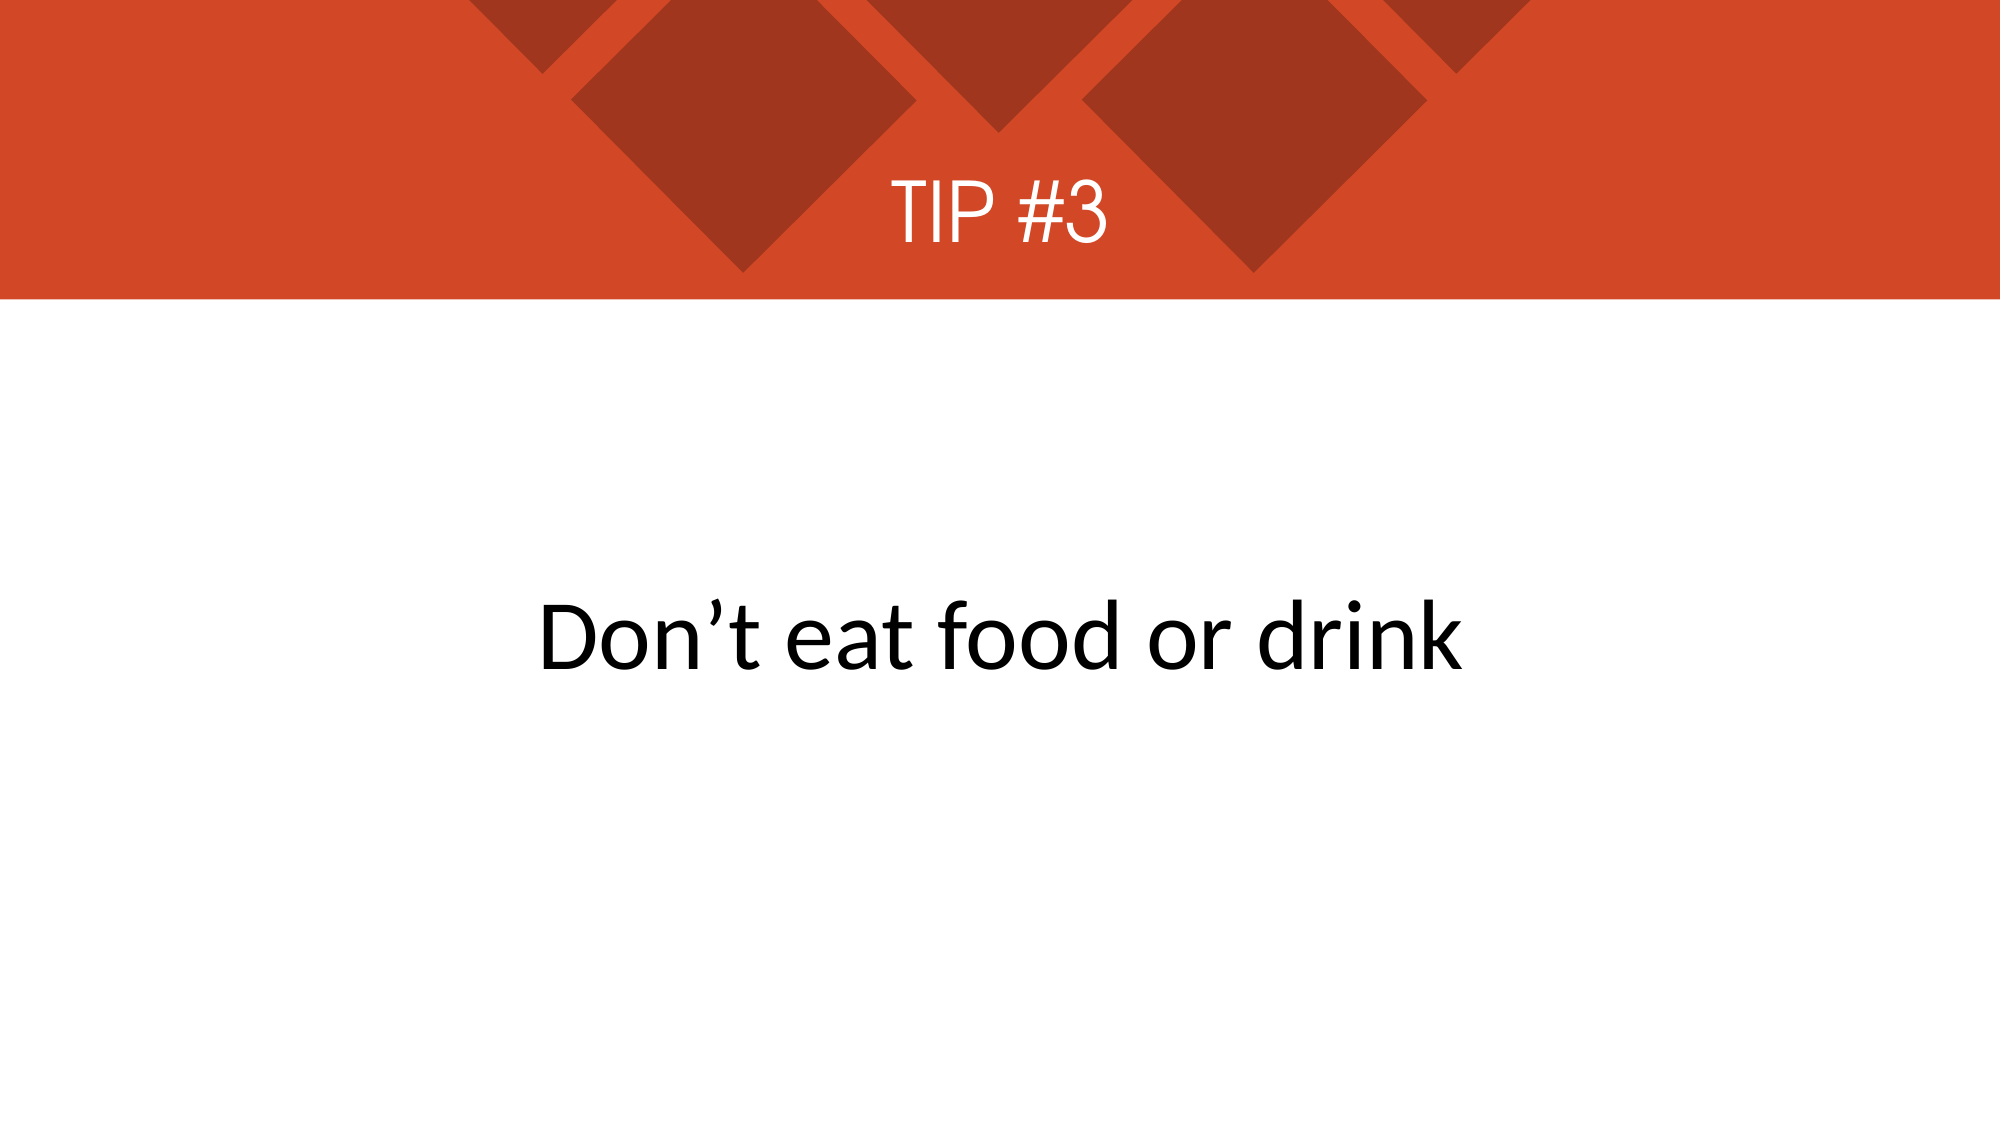

# TIP #3
Don’t eat food or drink